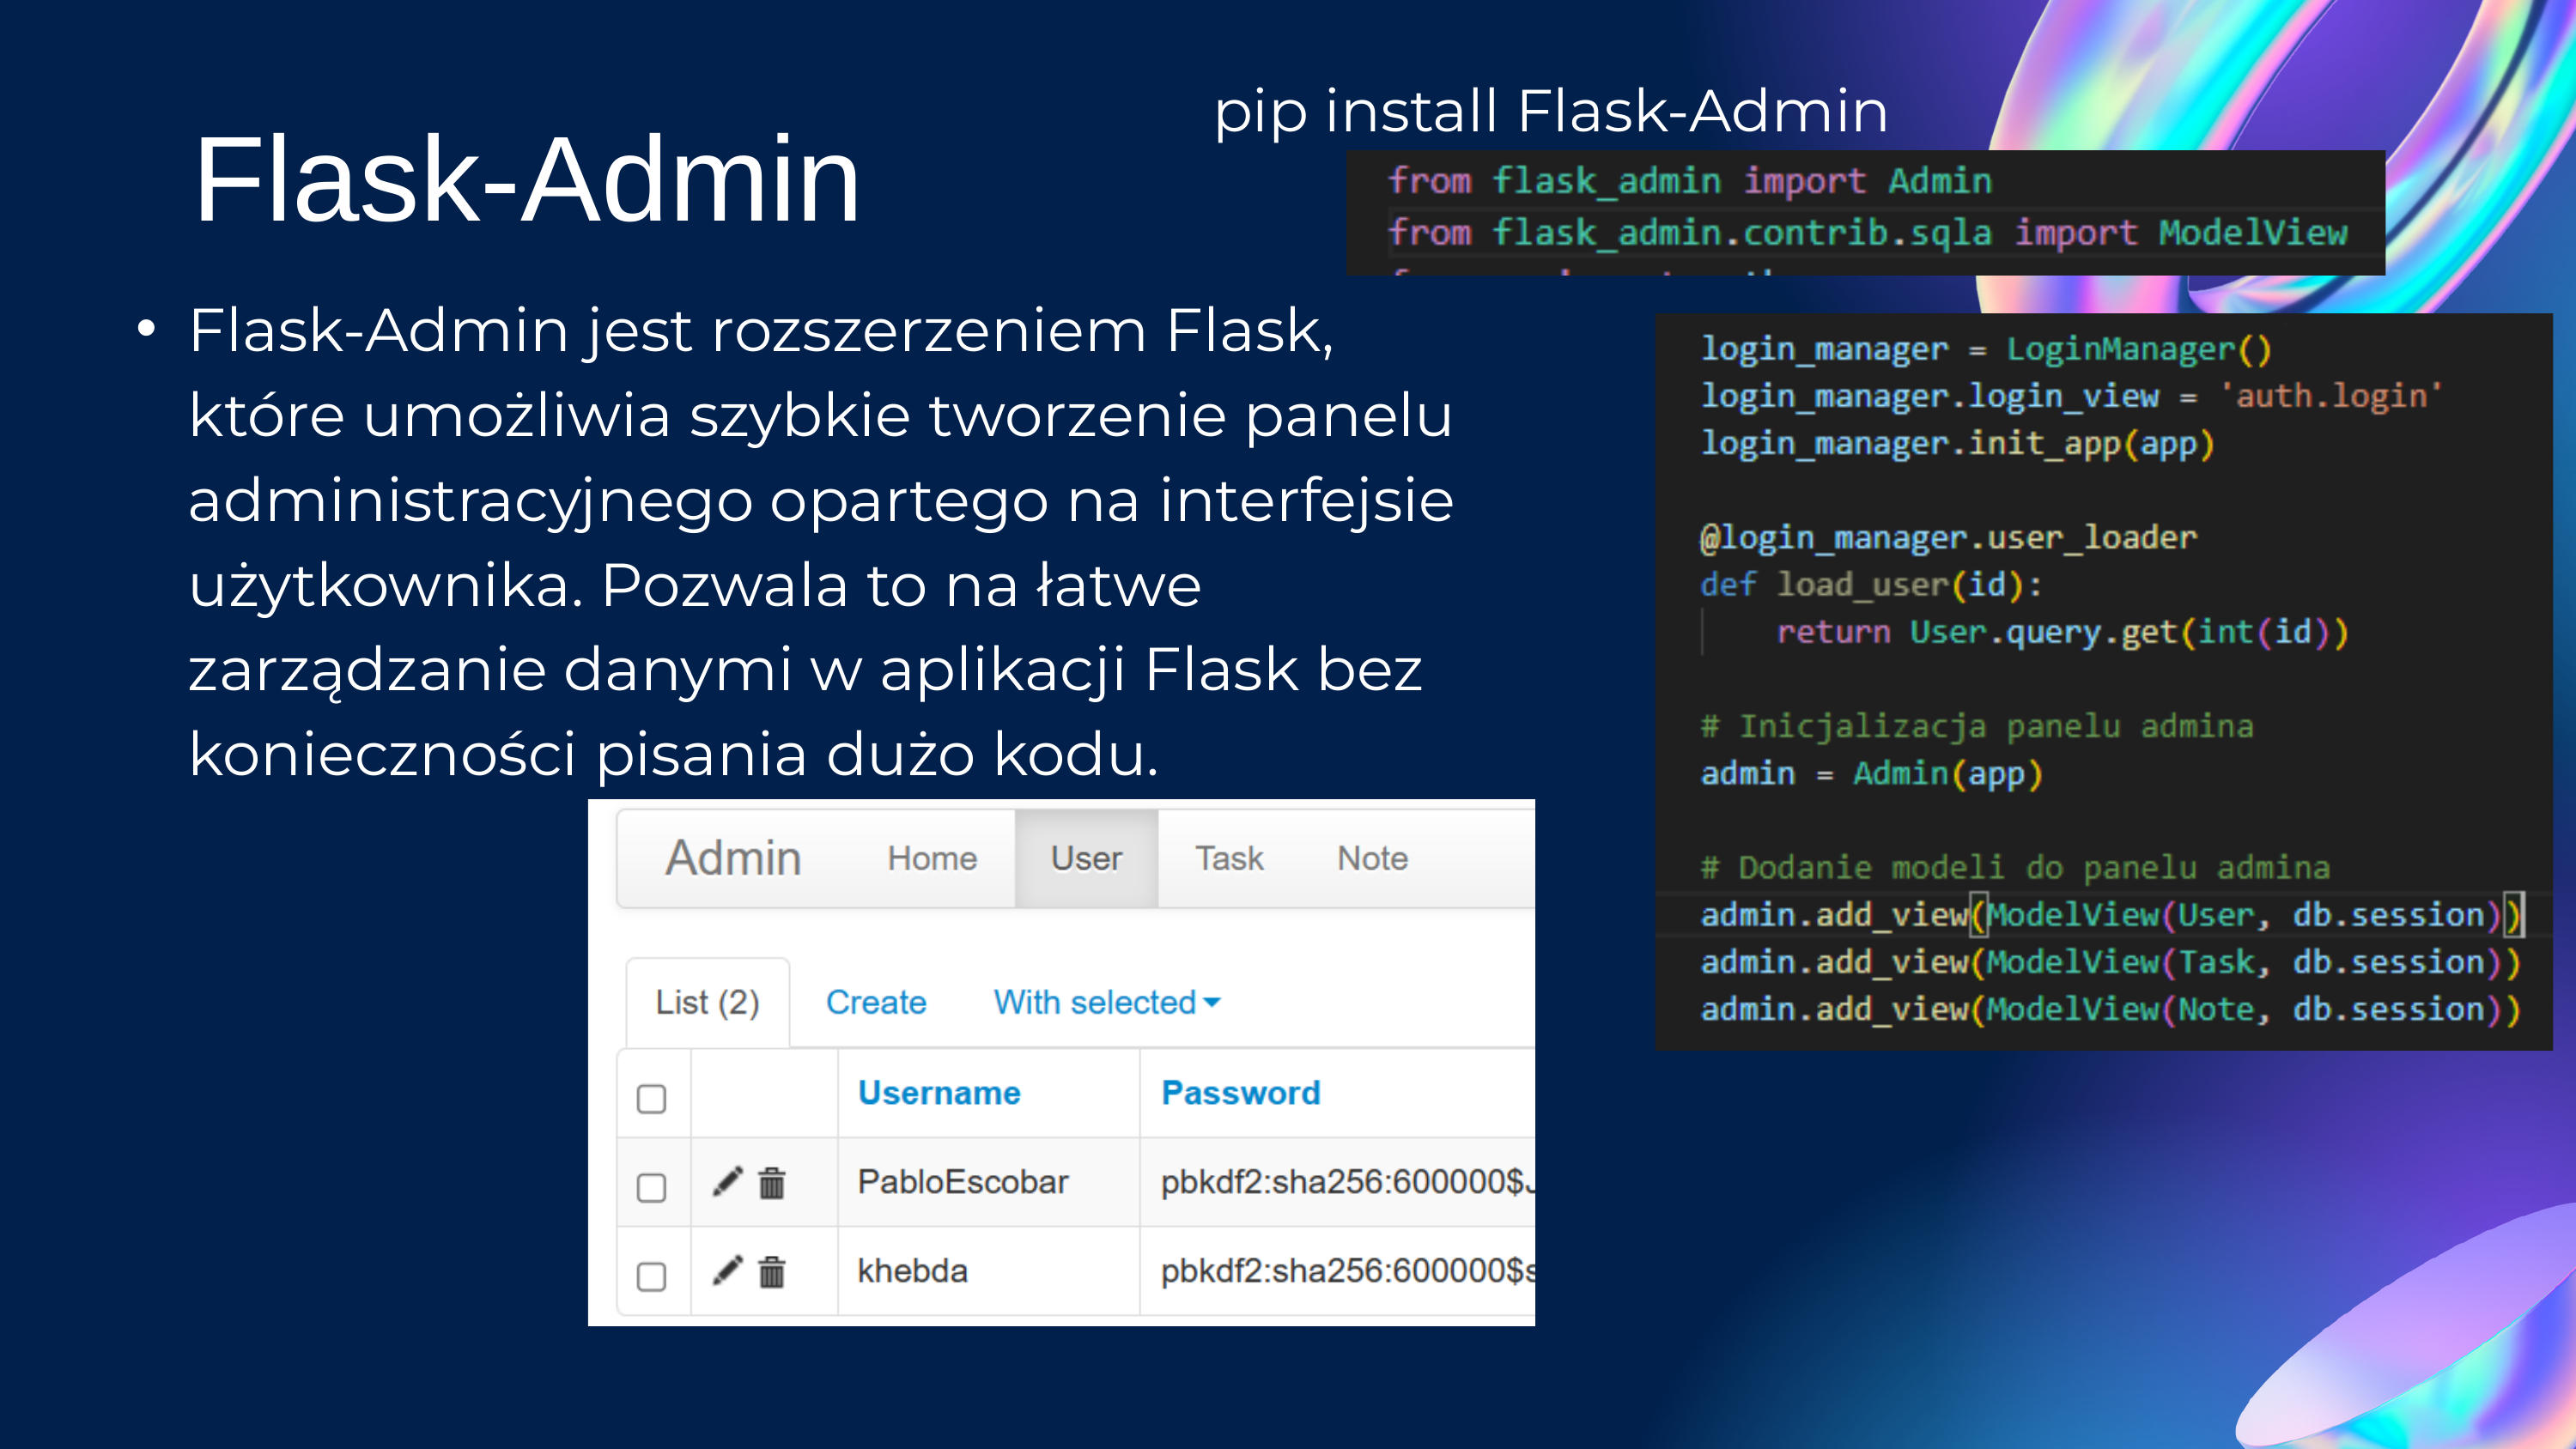

pip install Flask-Admin
Flask-Admin

Flask-Admin jest rozszerzeniem Flask, które umożliwia szybkie tworzenie panelu administracyjnego opartego na interfejsie użytkownika. Pozwala to na łatwe zarządzanie danymi w aplikacji Flask bez konieczności pisania dużo kodu.